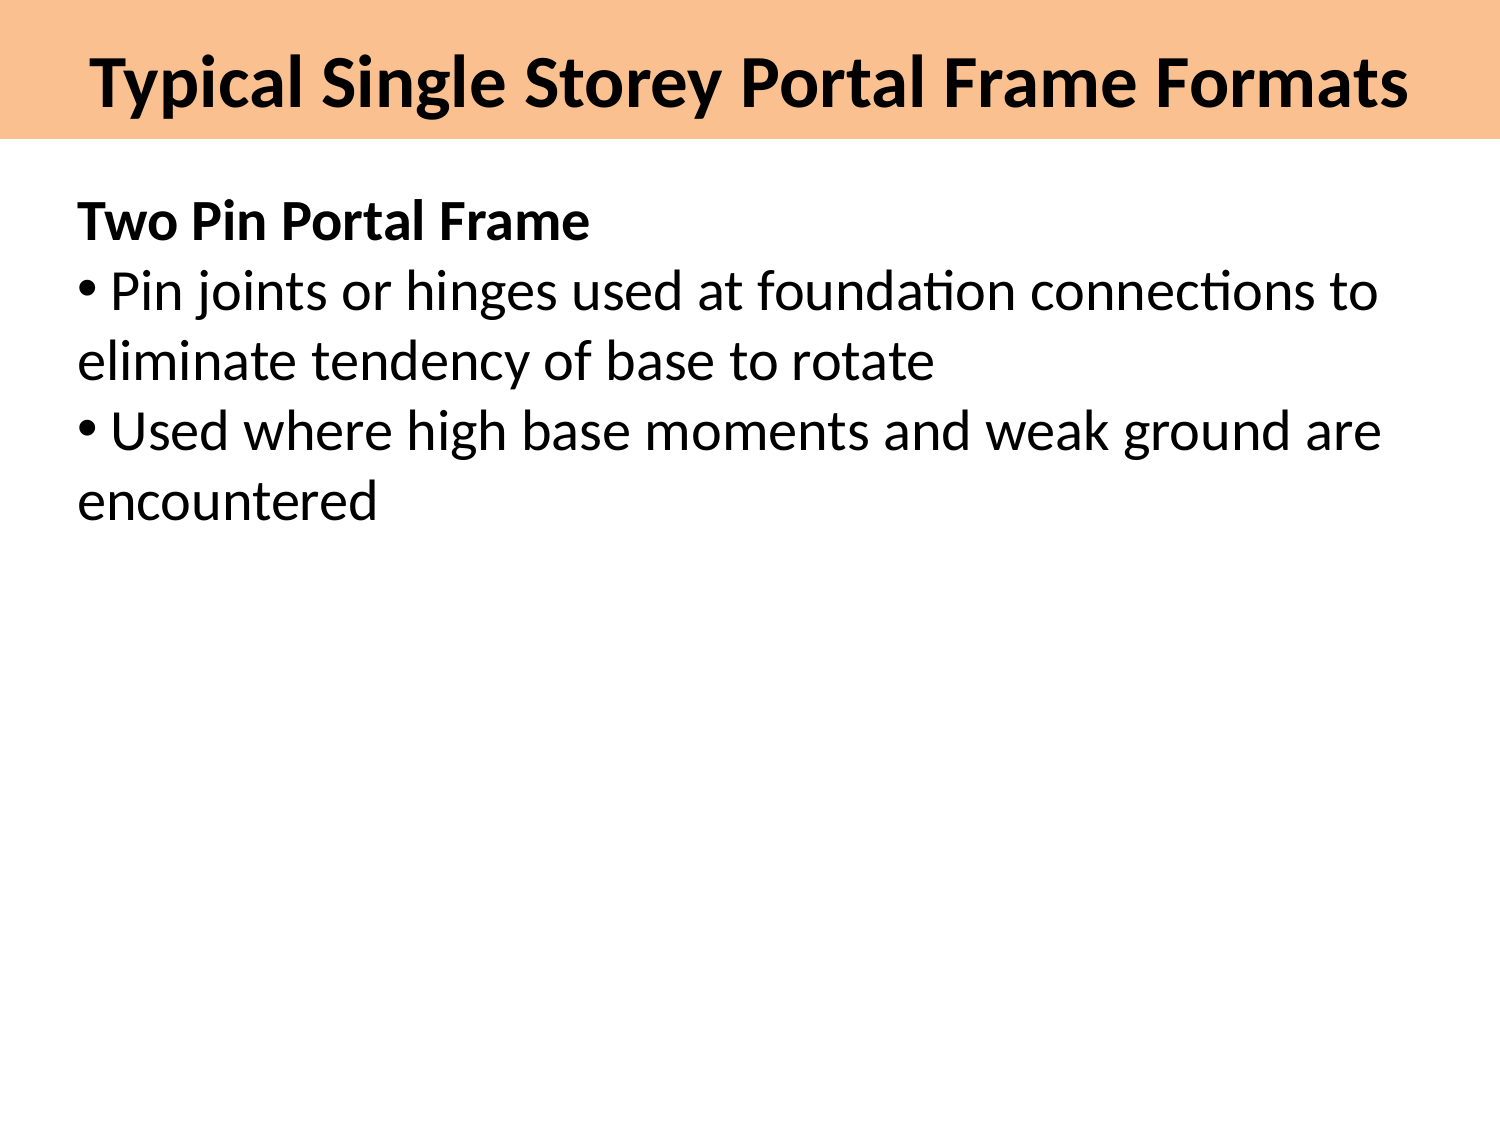

Typical Single Storey Portal Frame Formats
Two Pin Portal Frame
 Pin joints or hinges used at foundation connections to eliminate tendency of base to rotate
 Used where high base moments and weak ground are encountered